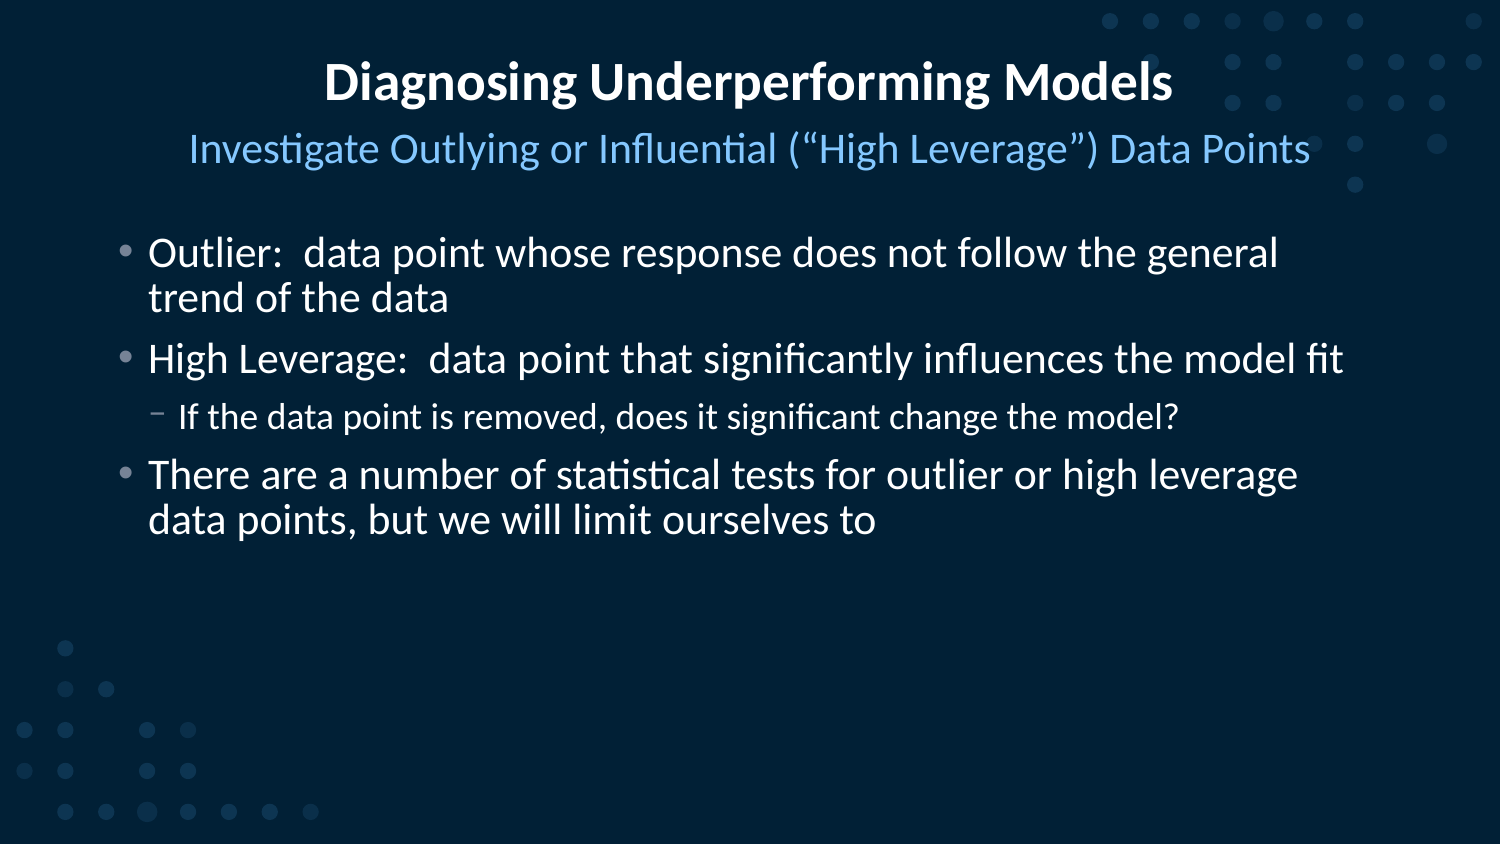

# Diagnosing Underperforming Models
Investigate Outlying or Influential (“High Leverage”) Data Points
Outlier:  data point whose response does not follow the general trend of the data
High Leverage:  data point that significantly influences the model fit
If the data point is removed, does it significant change the model?
There are a number of statistical tests for outlier or high leverage data points, but we will limit ourselves to